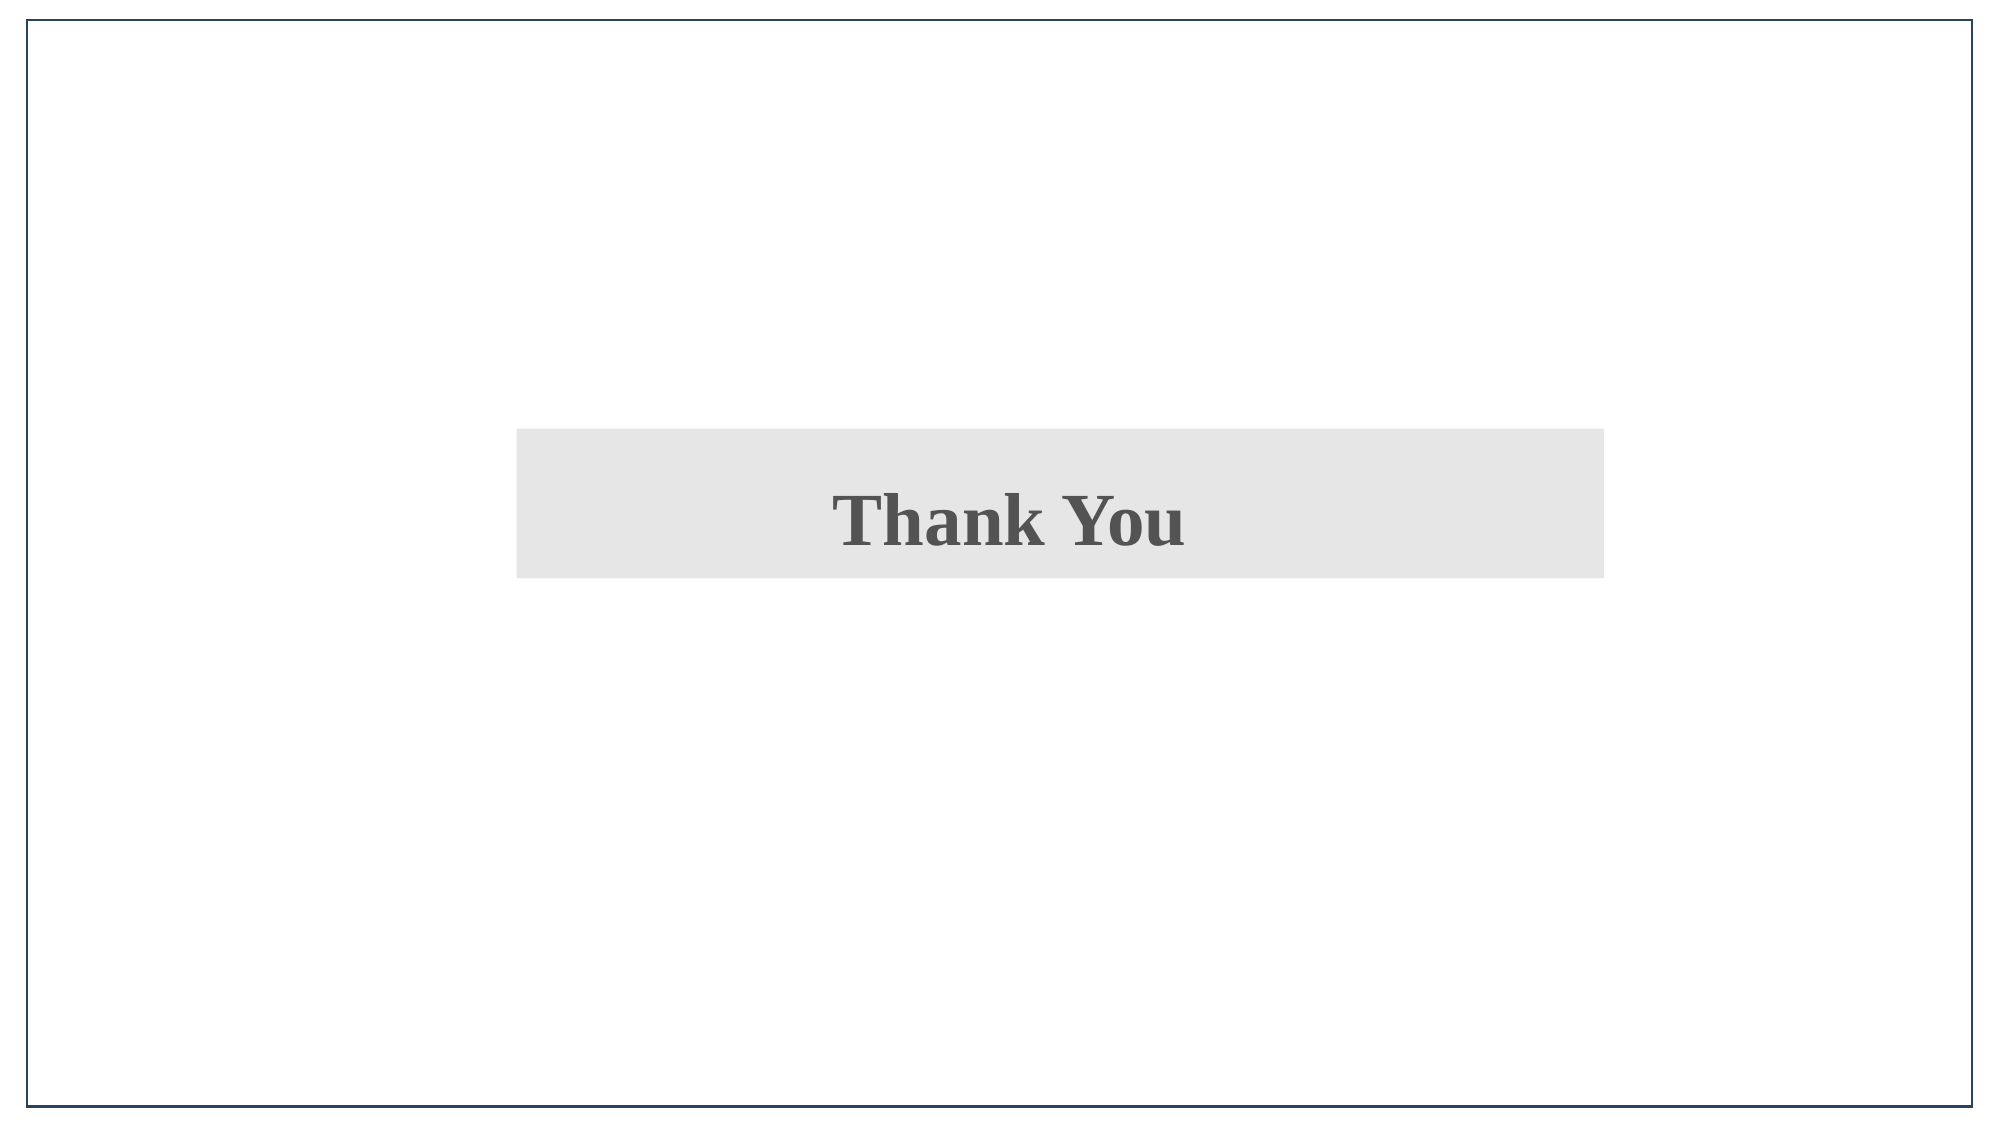

Thank You

Center for Emerging Technology for Sustainable Development
27